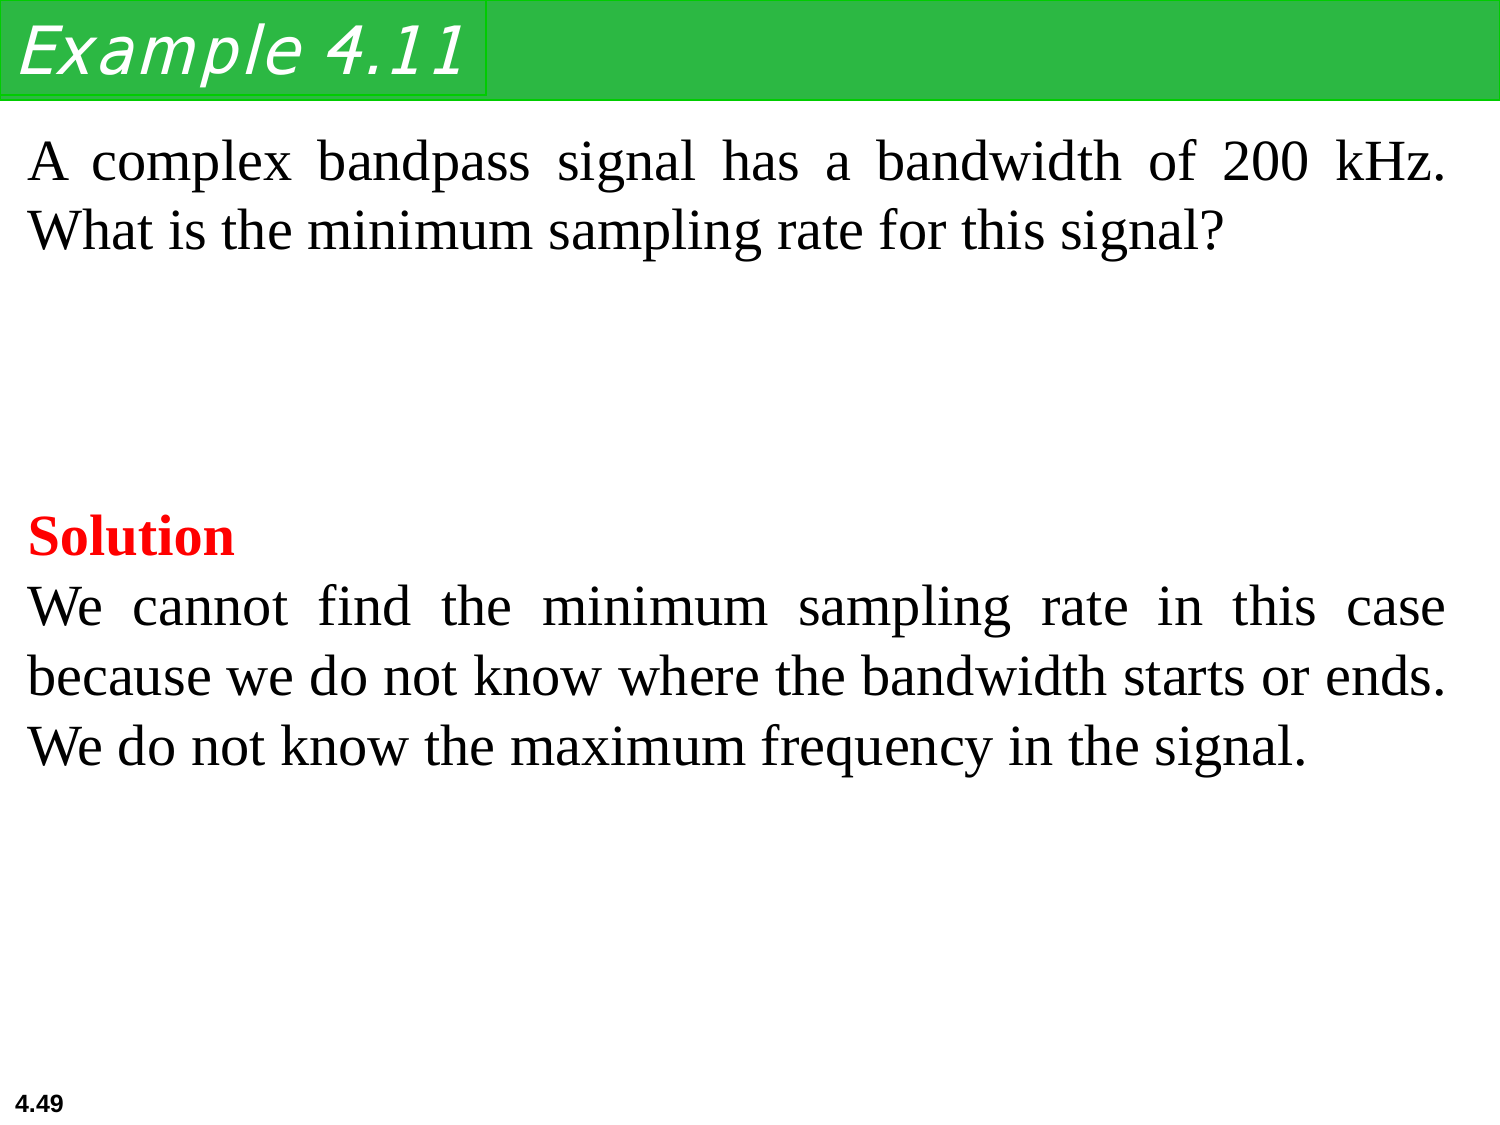

Example 4.11
A complex bandpass signal has a bandwidth of 200 kHz. What is the minimum sampling rate for this signal?
Solution
We cannot find the minimum sampling rate in this case because we do not know where the bandwidth starts or ends. We do not know the maximum frequency in the signal.
4.49